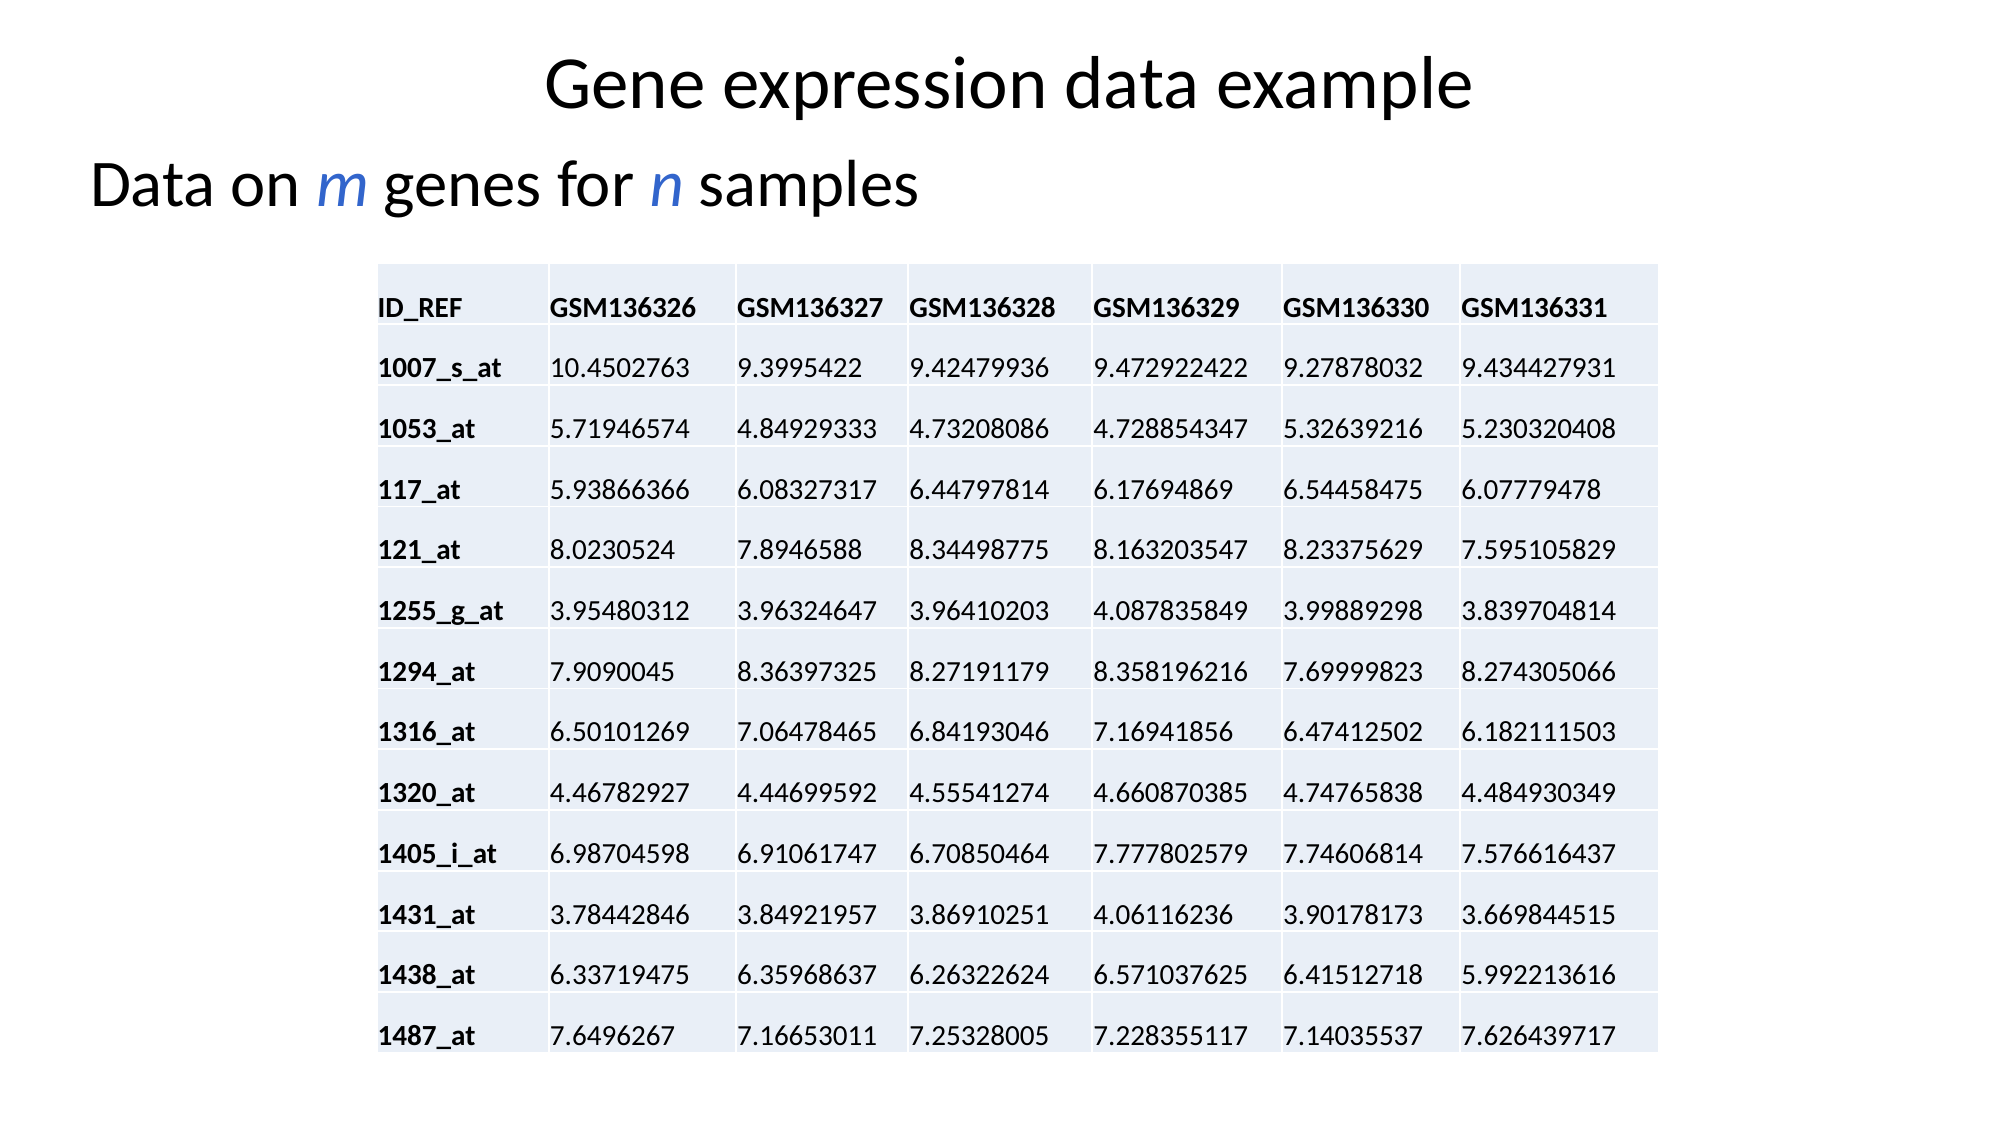

Gene expression data example
Data on m genes for n samples
| ID\_REF | GSM136326 | GSM136327 | GSM136328 | GSM136329 | GSM136330 | GSM136331 |
| --- | --- | --- | --- | --- | --- | --- |
| 1007\_s\_at | 10.4502763 | 9.3995422 | 9.42479936 | 9.472922422 | 9.27878032 | 9.434427931 |
| 1053\_at | 5.71946574 | 4.84929333 | 4.73208086 | 4.728854347 | 5.32639216 | 5.230320408 |
| 117\_at | 5.93866366 | 6.08327317 | 6.44797814 | 6.17694869 | 6.54458475 | 6.07779478 |
| 121\_at | 8.0230524 | 7.8946588 | 8.34498775 | 8.163203547 | 8.23375629 | 7.595105829 |
| 1255\_g\_at | 3.95480312 | 3.96324647 | 3.96410203 | 4.087835849 | 3.99889298 | 3.839704814 |
| 1294\_at | 7.9090045 | 8.36397325 | 8.27191179 | 8.358196216 | 7.69999823 | 8.274305066 |
| 1316\_at | 6.50101269 | 7.06478465 | 6.84193046 | 7.16941856 | 6.47412502 | 6.182111503 |
| 1320\_at | 4.46782927 | 4.44699592 | 4.55541274 | 4.660870385 | 4.74765838 | 4.484930349 |
| 1405\_i\_at | 6.98704598 | 6.91061747 | 6.70850464 | 7.777802579 | 7.74606814 | 7.576616437 |
| 1431\_at | 3.78442846 | 3.84921957 | 3.86910251 | 4.06116236 | 3.90178173 | 3.669844515 |
| 1438\_at | 6.33719475 | 6.35968637 | 6.26322624 | 6.571037625 | 6.41512718 | 5.992213616 |
| 1487\_at | 7.6496267 | 7.16653011 | 7.25328005 | 7.228355117 | 7.14035537 | 7.626439717 |